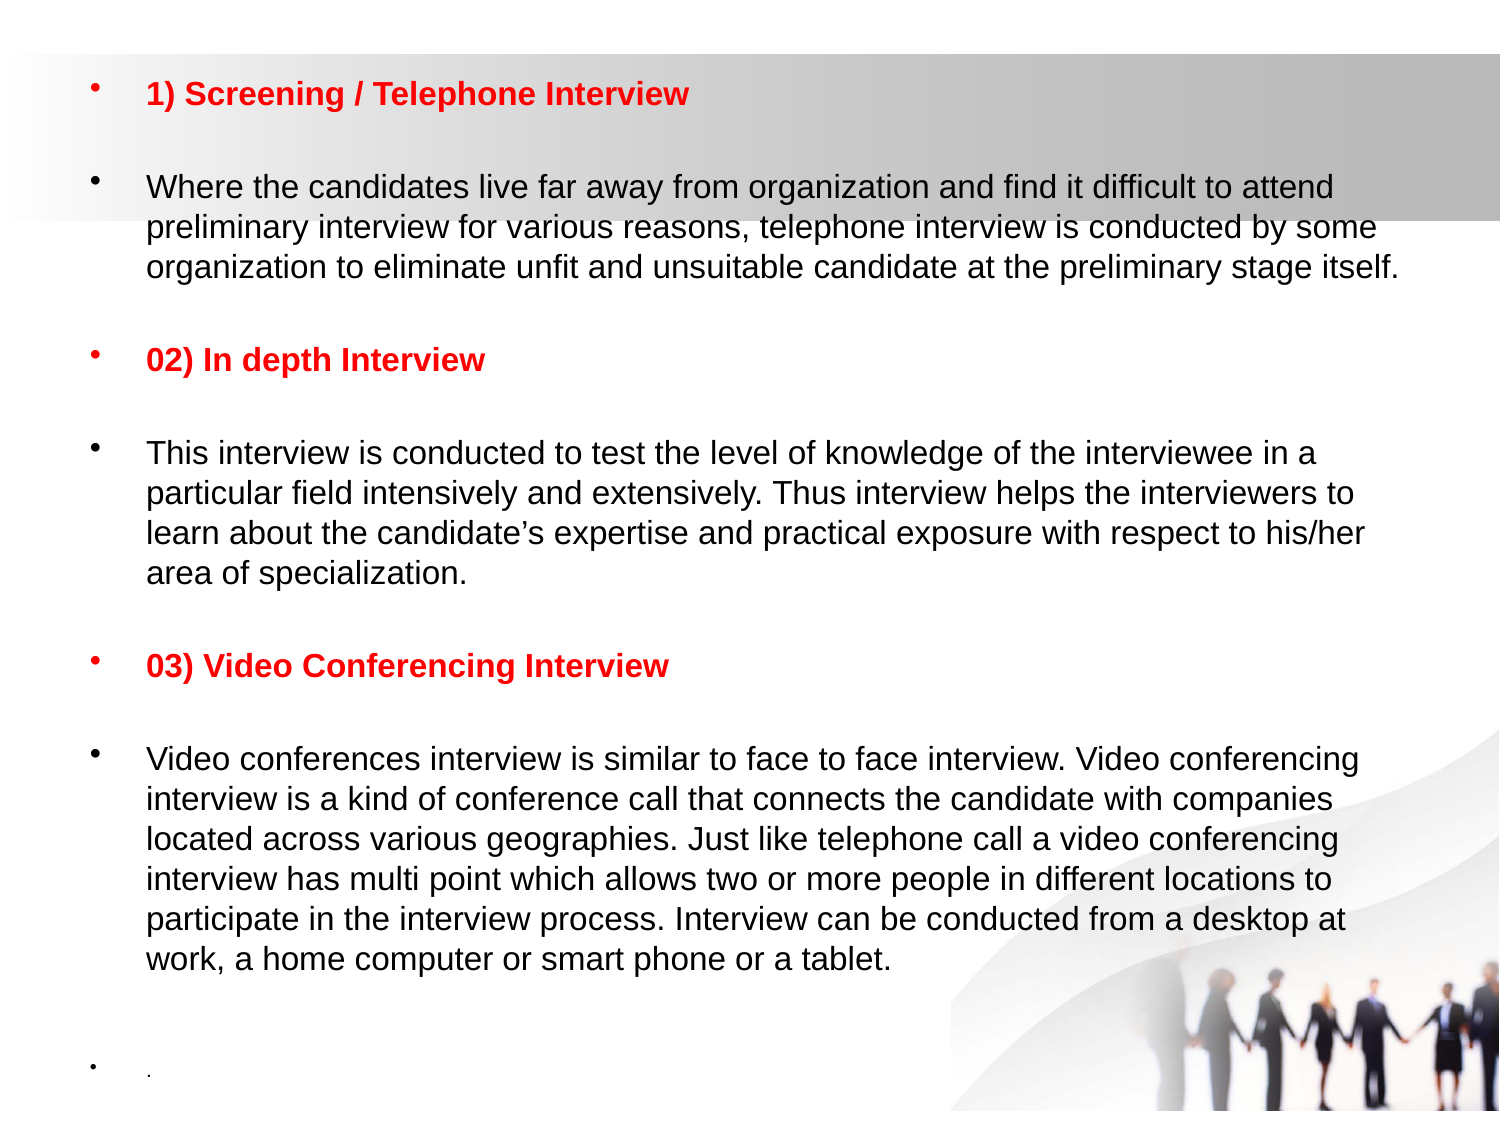

1) Screening / Telephone Interview

Where the candidates live far away from organization and find it difficult to attend preliminary interview for various reasons, telephone interview is conducted by some organization to eliminate unfit and unsuitable candidate at the preliminary stage itself.

02) In depth Interview

This interview is conducted to test the level of knowledge of the interviewee in a particular field intensively and extensively. Thus interview helps the interviewers to learn about the candidate’s expertise and practical exposure with respect to his/her area of specialization.

03) Video Conferencing Interview

Video conferences interview is similar to face to face interview. Video conferencing interview is a kind of conference call that connects the candidate with companies located across various geographies. Just like telephone call a video conferencing interview has multi point which allows two or more people in different locations to participate in the interview process. Interview can be conducted from a desktop at work, a home computer or smart phone or a tablet.

.